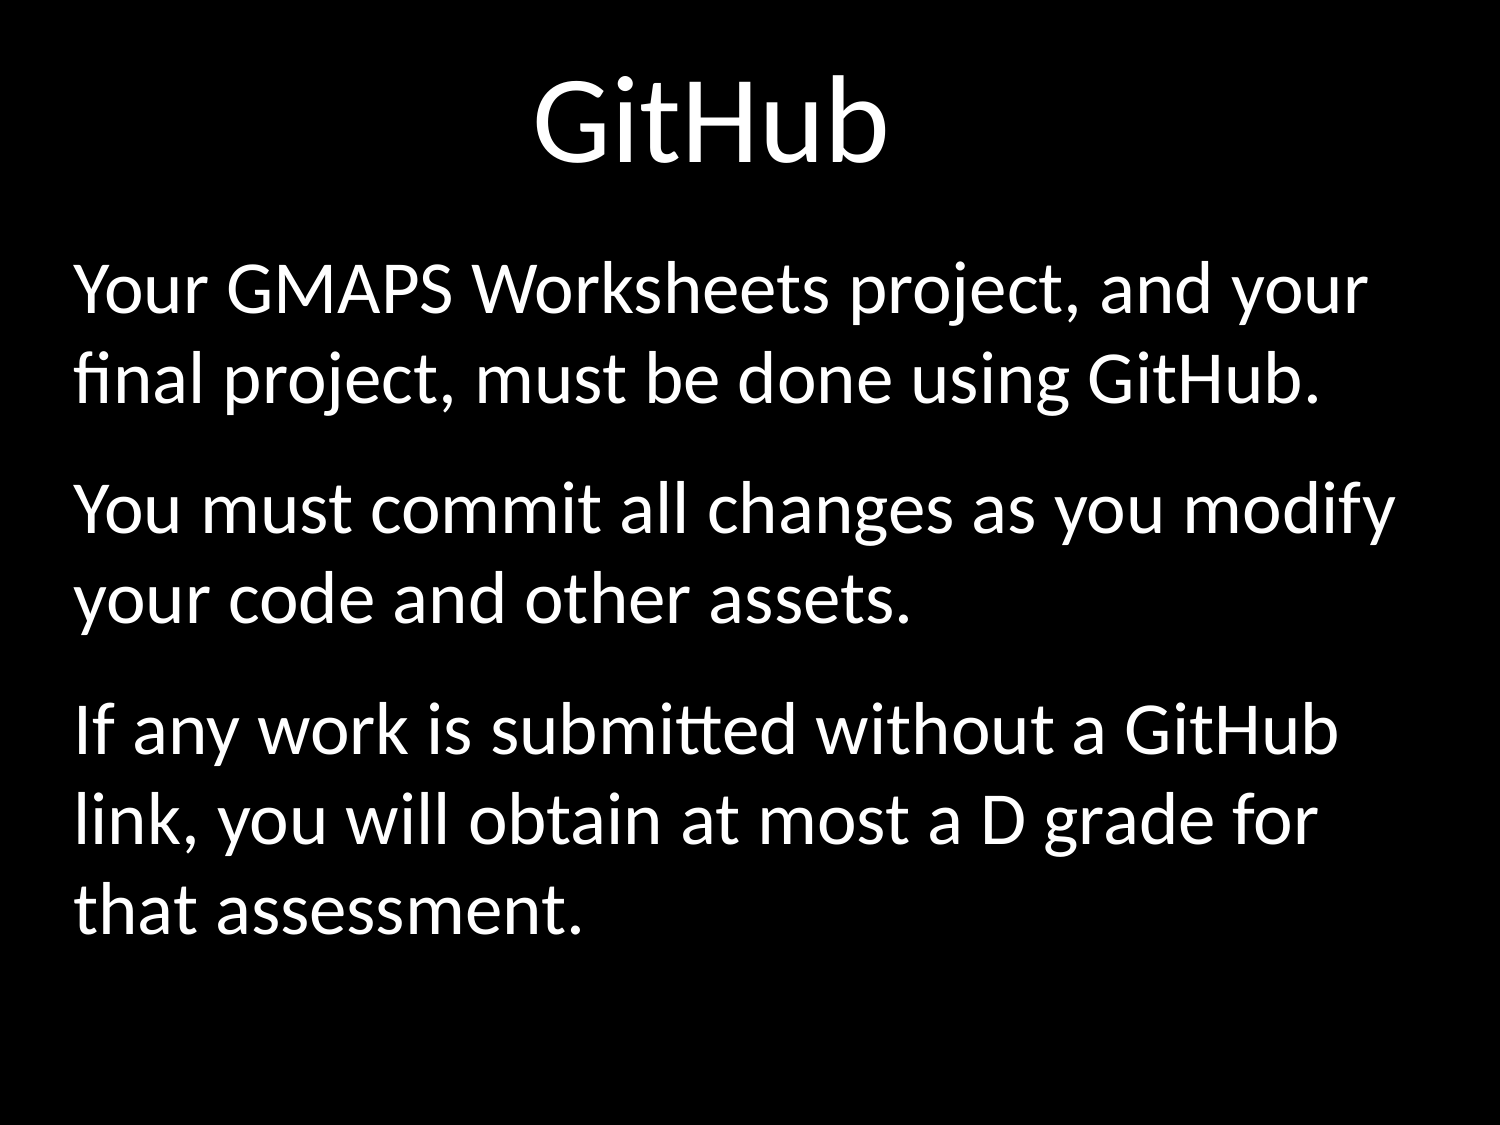

GitHub
Your GMAPS Worksheets project, and your final project, must be done using GitHub.
You must commit all changes as you modify your code and other assets.
If any work is submitted without a GitHub link, you will obtain at most a D grade for that assessment.